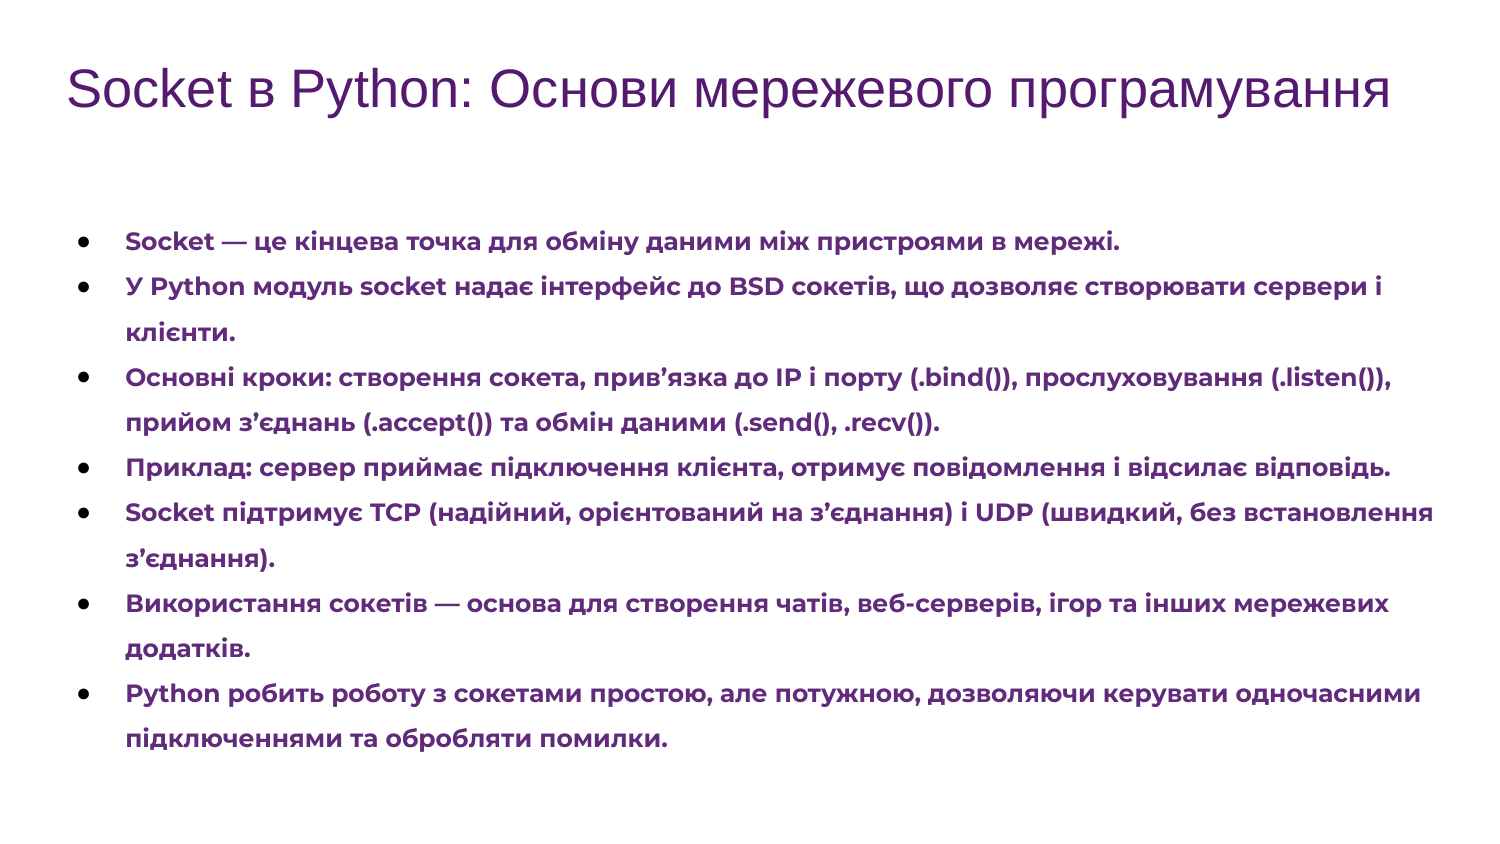

# Socket в Python: Основи мережевого програмування

Socket — це кінцева точка для обміну даними між пристроями в мережі.
У Python модуль socket надає інтерфейс до BSD сокетів, що дозволяє створювати сервери і клієнти.
Основні кроки: створення сокета, прив’язка до IP і порту (.bind()), прослуховування (.listen()), прийом з’єднань (.accept()) та обмін даними (.send(), .recv()).
Приклад: сервер приймає підключення клієнта, отримує повідомлення і відсилає відповідь.
Socket підтримує TCP (надійний, орієнтований на з’єднання) і UDP (швидкий, без встановлення з’єднання).
Використання сокетів — основа для створення чатів, веб-серверів, ігор та інших мережевих додатків.
Python робить роботу з сокетами простою, але потужною, дозволяючи керувати одночасними підключеннями та обробляти помилки.